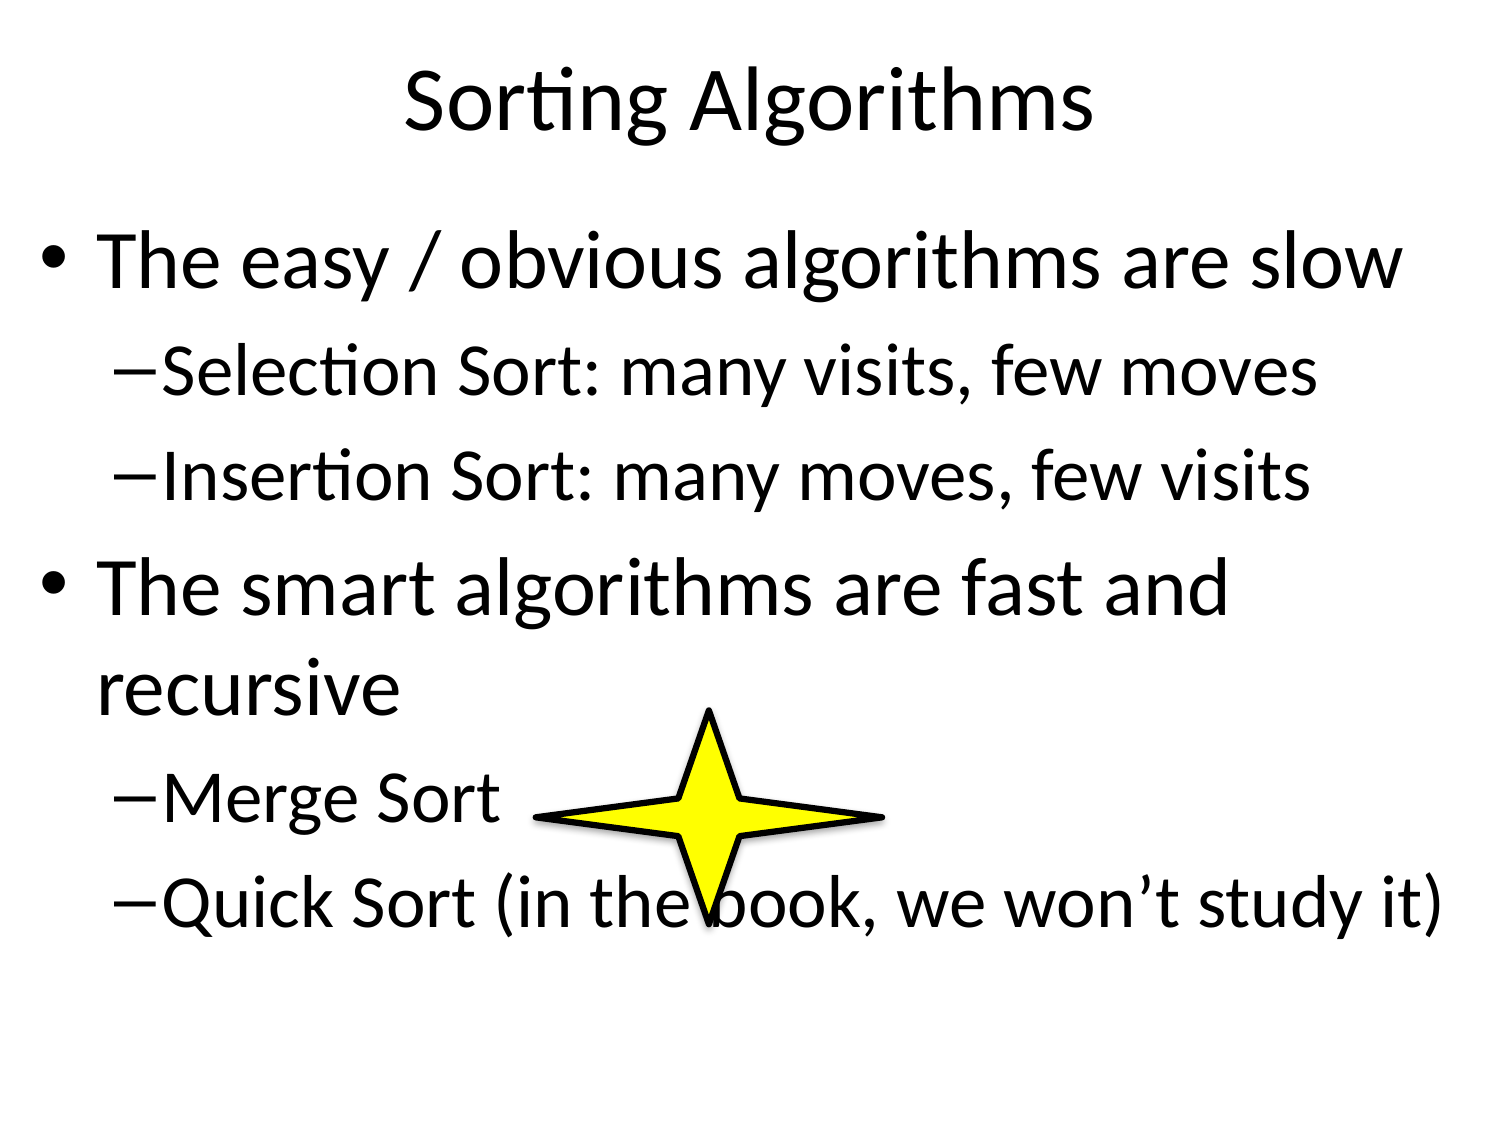

# Sorting Algorithms
The easy / obvious algorithms are slow
Selection Sort: many visits, few moves
Insertion Sort: many moves, few visits
The smart algorithms are fast and recursive
Merge Sort
Quick Sort (in the book, we won’t study it)